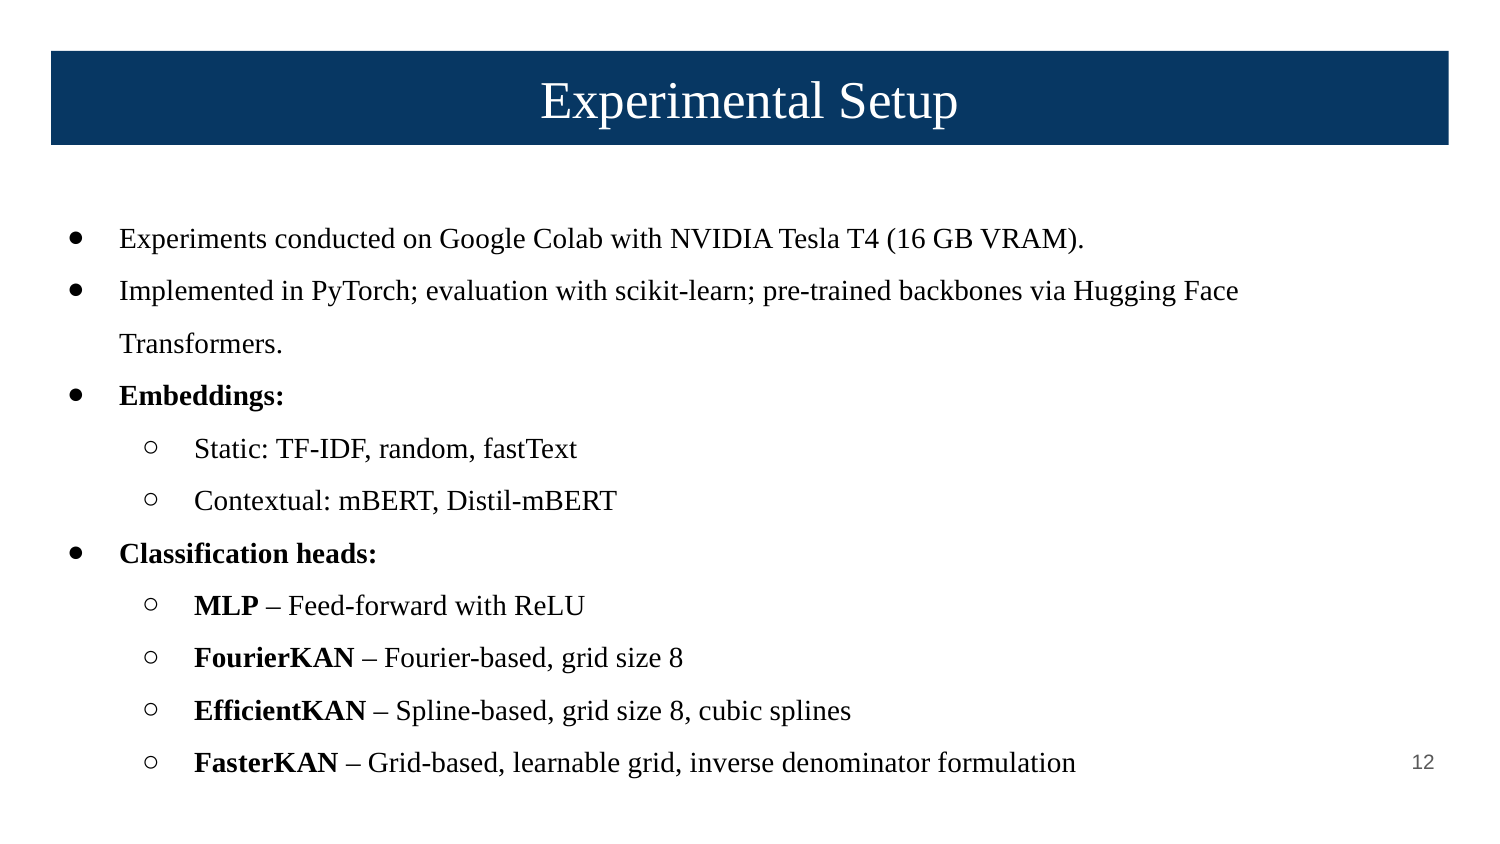

Experimental Setup
Experiments conducted on Google Colab with NVIDIA Tesla T4 (16 GB VRAM).
Implemented in PyTorch; evaluation with scikit-learn; pre-trained backbones via Hugging Face Transformers.
Embeddings:
Static: TF-IDF, random, fastText
Contextual: mBERT, Distil-mBERT
Classification heads:
MLP – Feed-forward with ReLU
FourierKAN – Fourier-based, grid size 8
EfficientKAN – Spline-based, grid size 8, cubic splines
FasterKAN – Grid-based, learnable grid, inverse denominator formulation
12